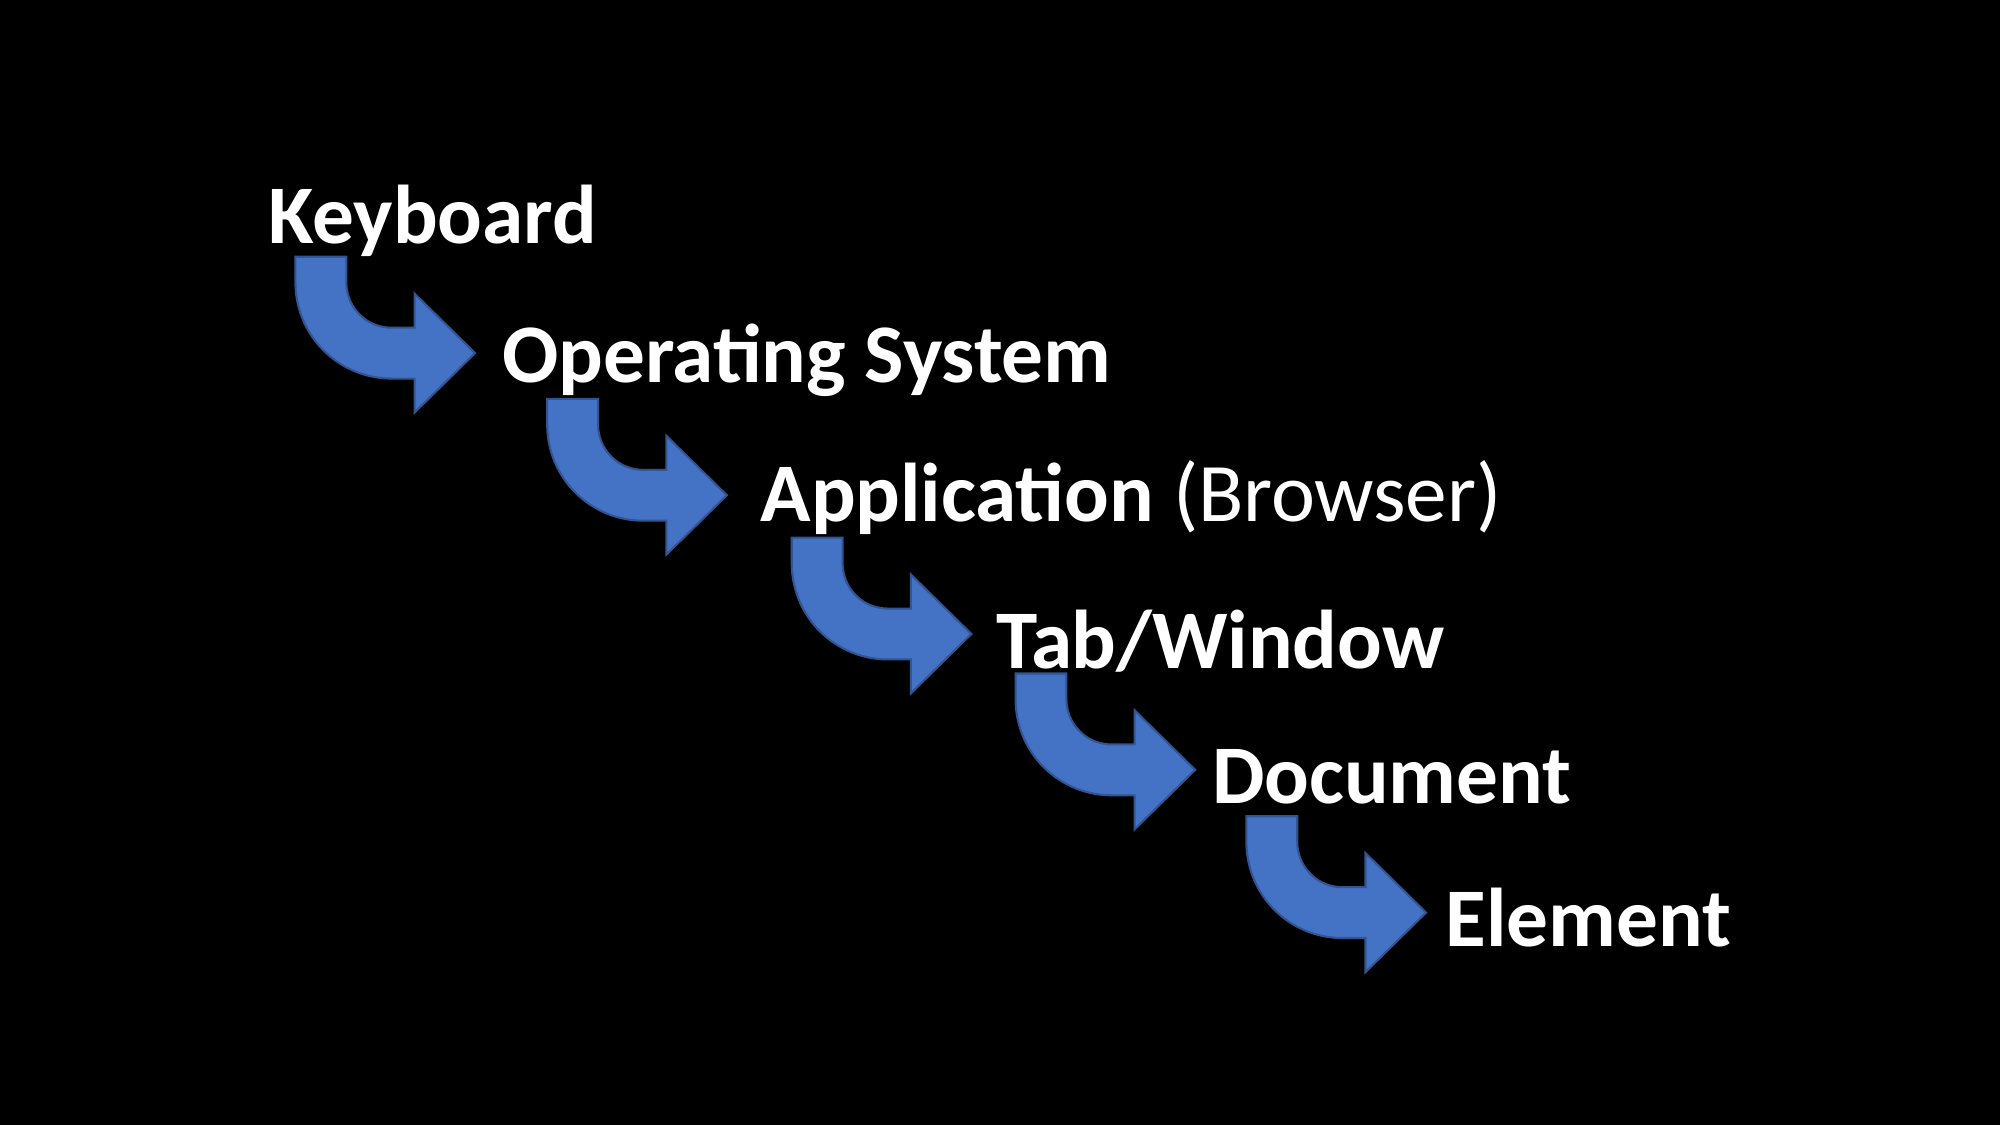

Keyboard

Operating System

Application (Browser)

Tab/Window

Document

Element